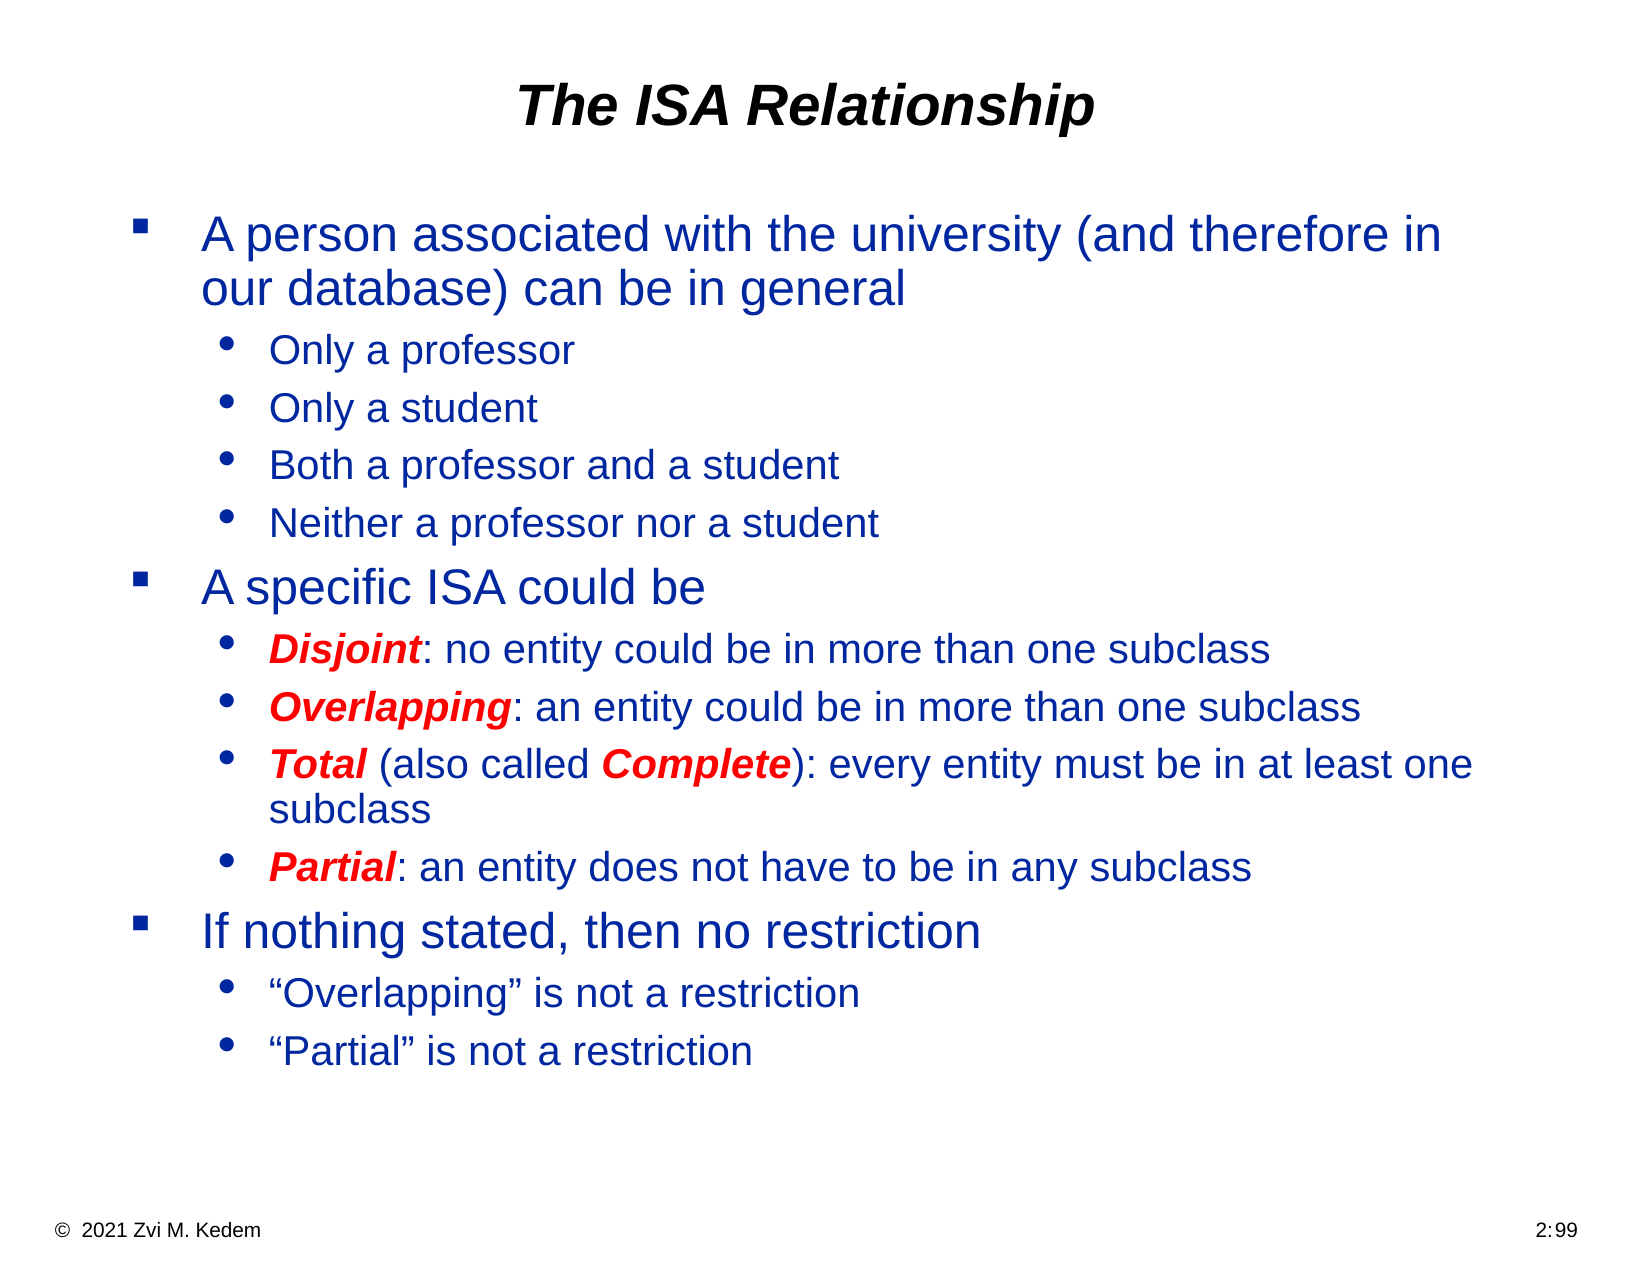

# The ISA Relationship
A person associated with the university (and therefore in our database) can be in general
Only a professor
Only a student
Both a professor and a student
Neither a professor nor a student
A specific ISA could be
Disjoint: no entity could be in more than one subclass
Overlapping: an entity could be in more than one subclass
Total (also called Complete): every entity must be in at least one subclass
Partial: an entity does not have to be in any subclass
If nothing stated, then no restriction
“Overlapping” is not a restriction
“Partial” is not a restriction